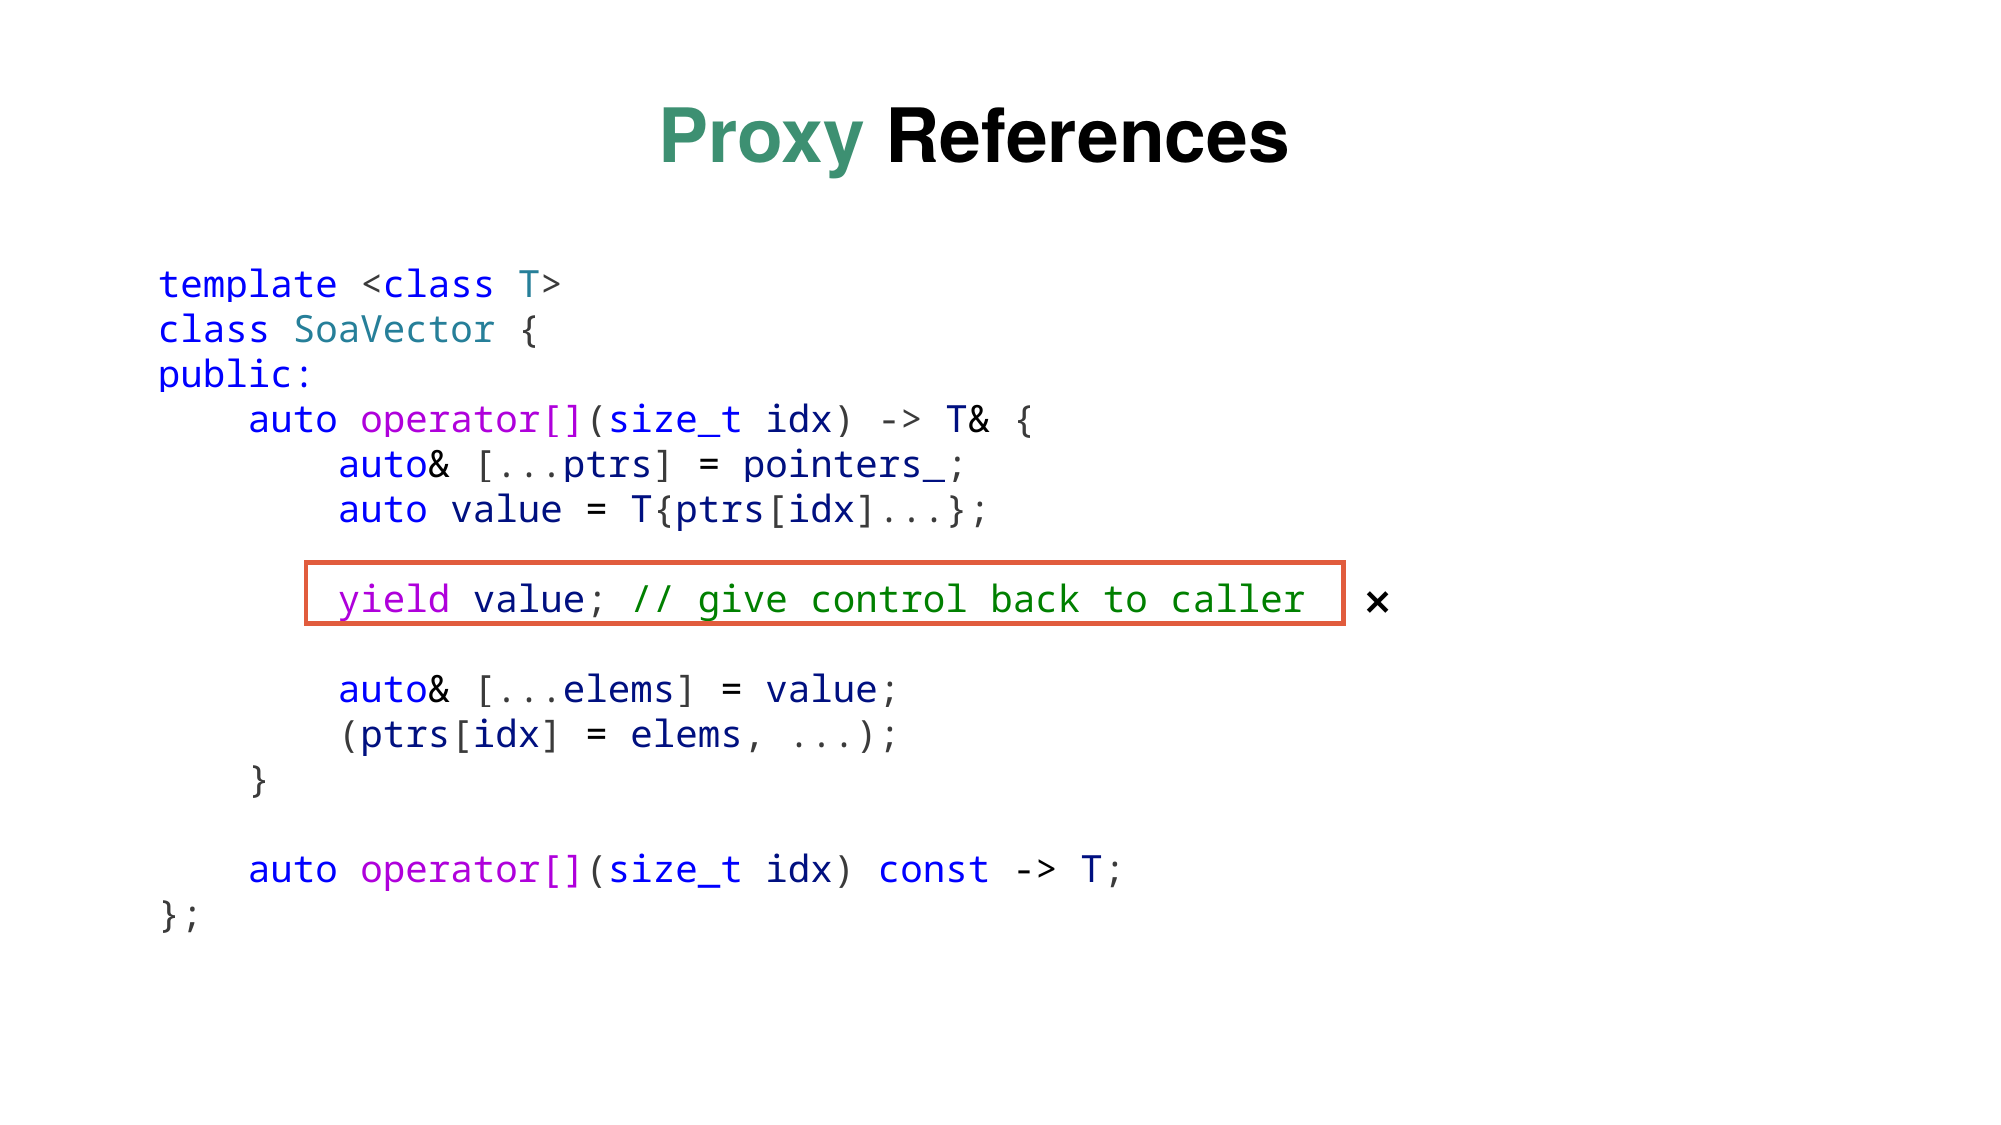

# Proxy References
template <class T>
class SoaVector {
public:
    auto operator[](size_t idx) -> T& {
        auto& [...ptrs] = pointers_;
        auto value = T{ptrs[idx]...};

        yield value; // give control back to caller

        auto& [...elems] = value;
        (ptrs[idx] = elems, ...);
    }
    auto operator[](size_t idx) const -> T;
};

❌